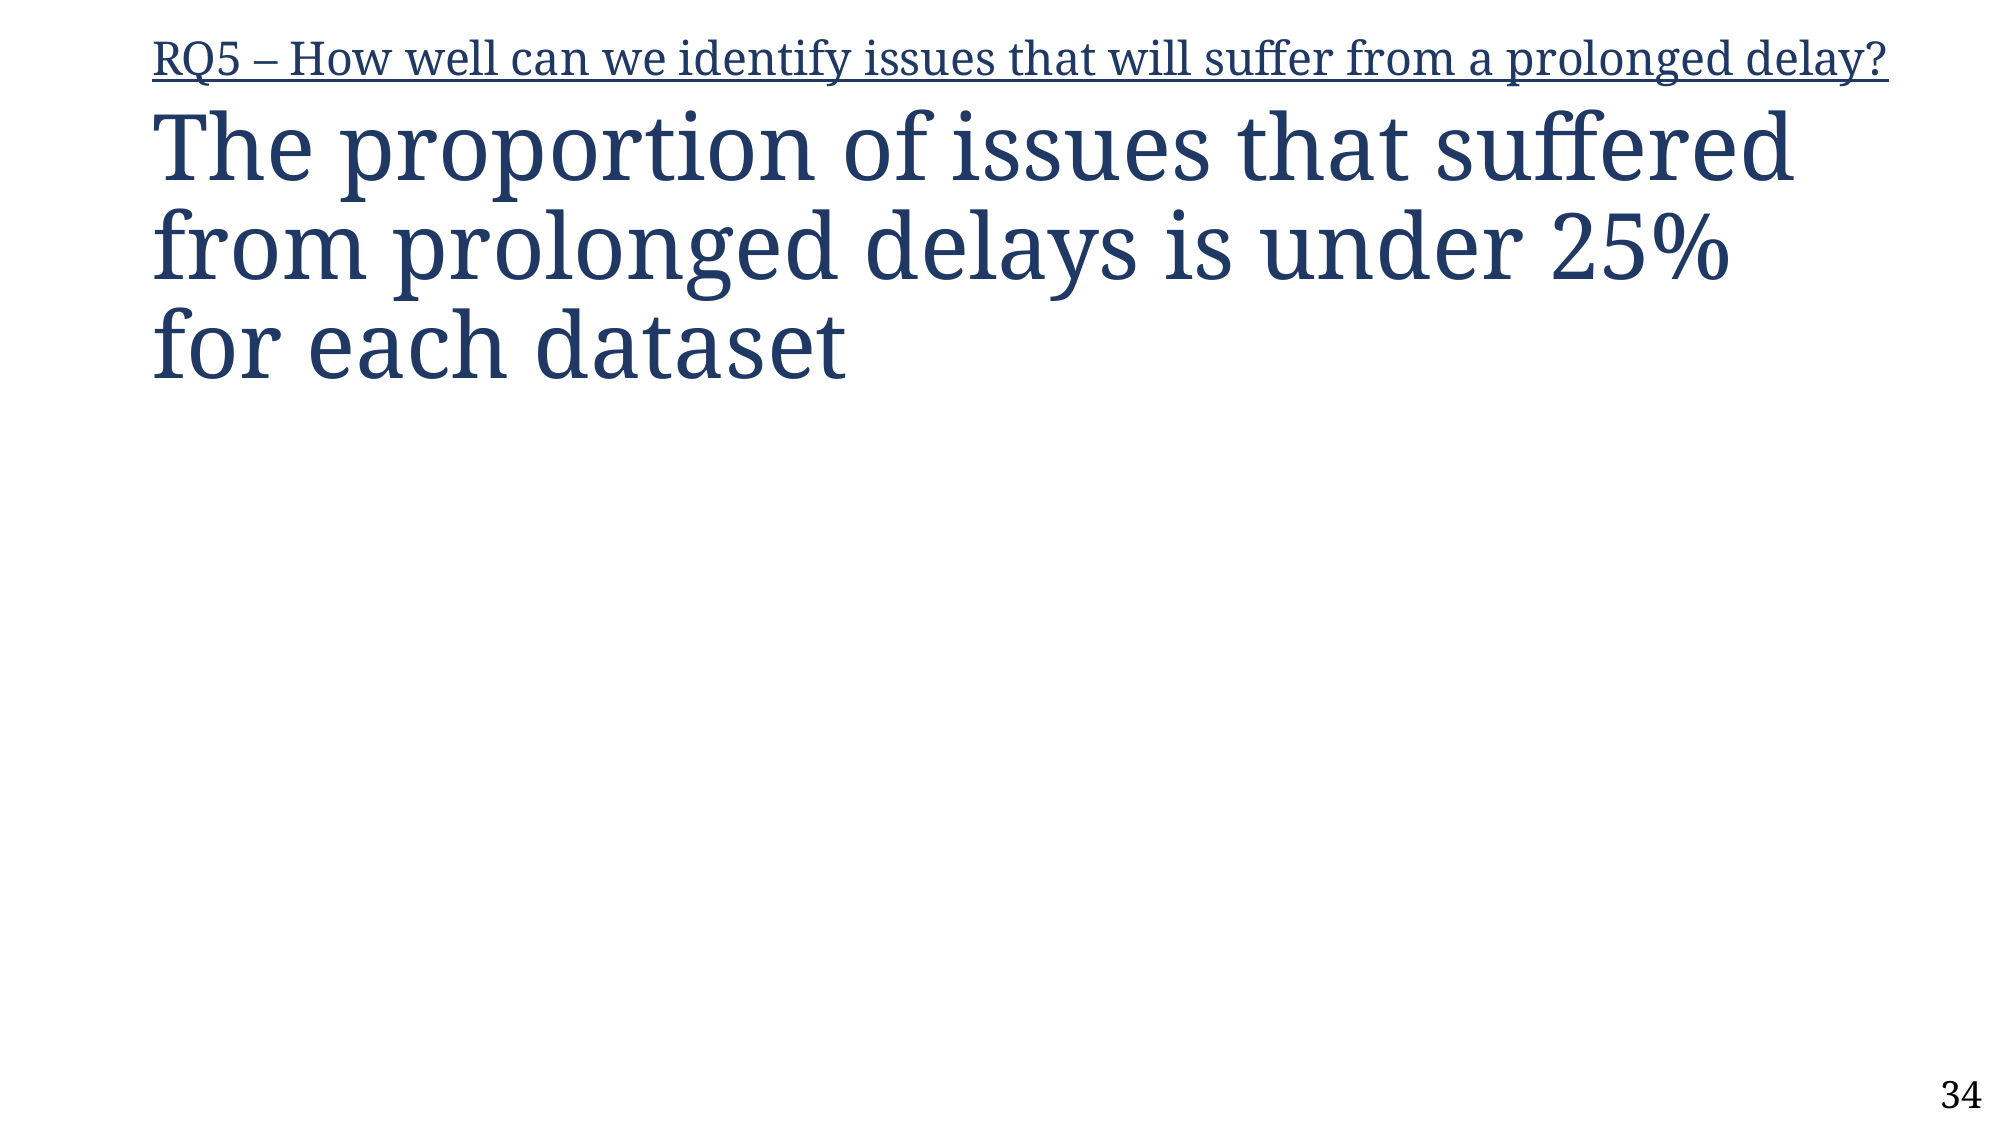

RQ5 – How well can we identify issues that will suffer from a prolonged delay?
# The proportion of issues that suffered from prolonged delays is under 25% for each dataset
34